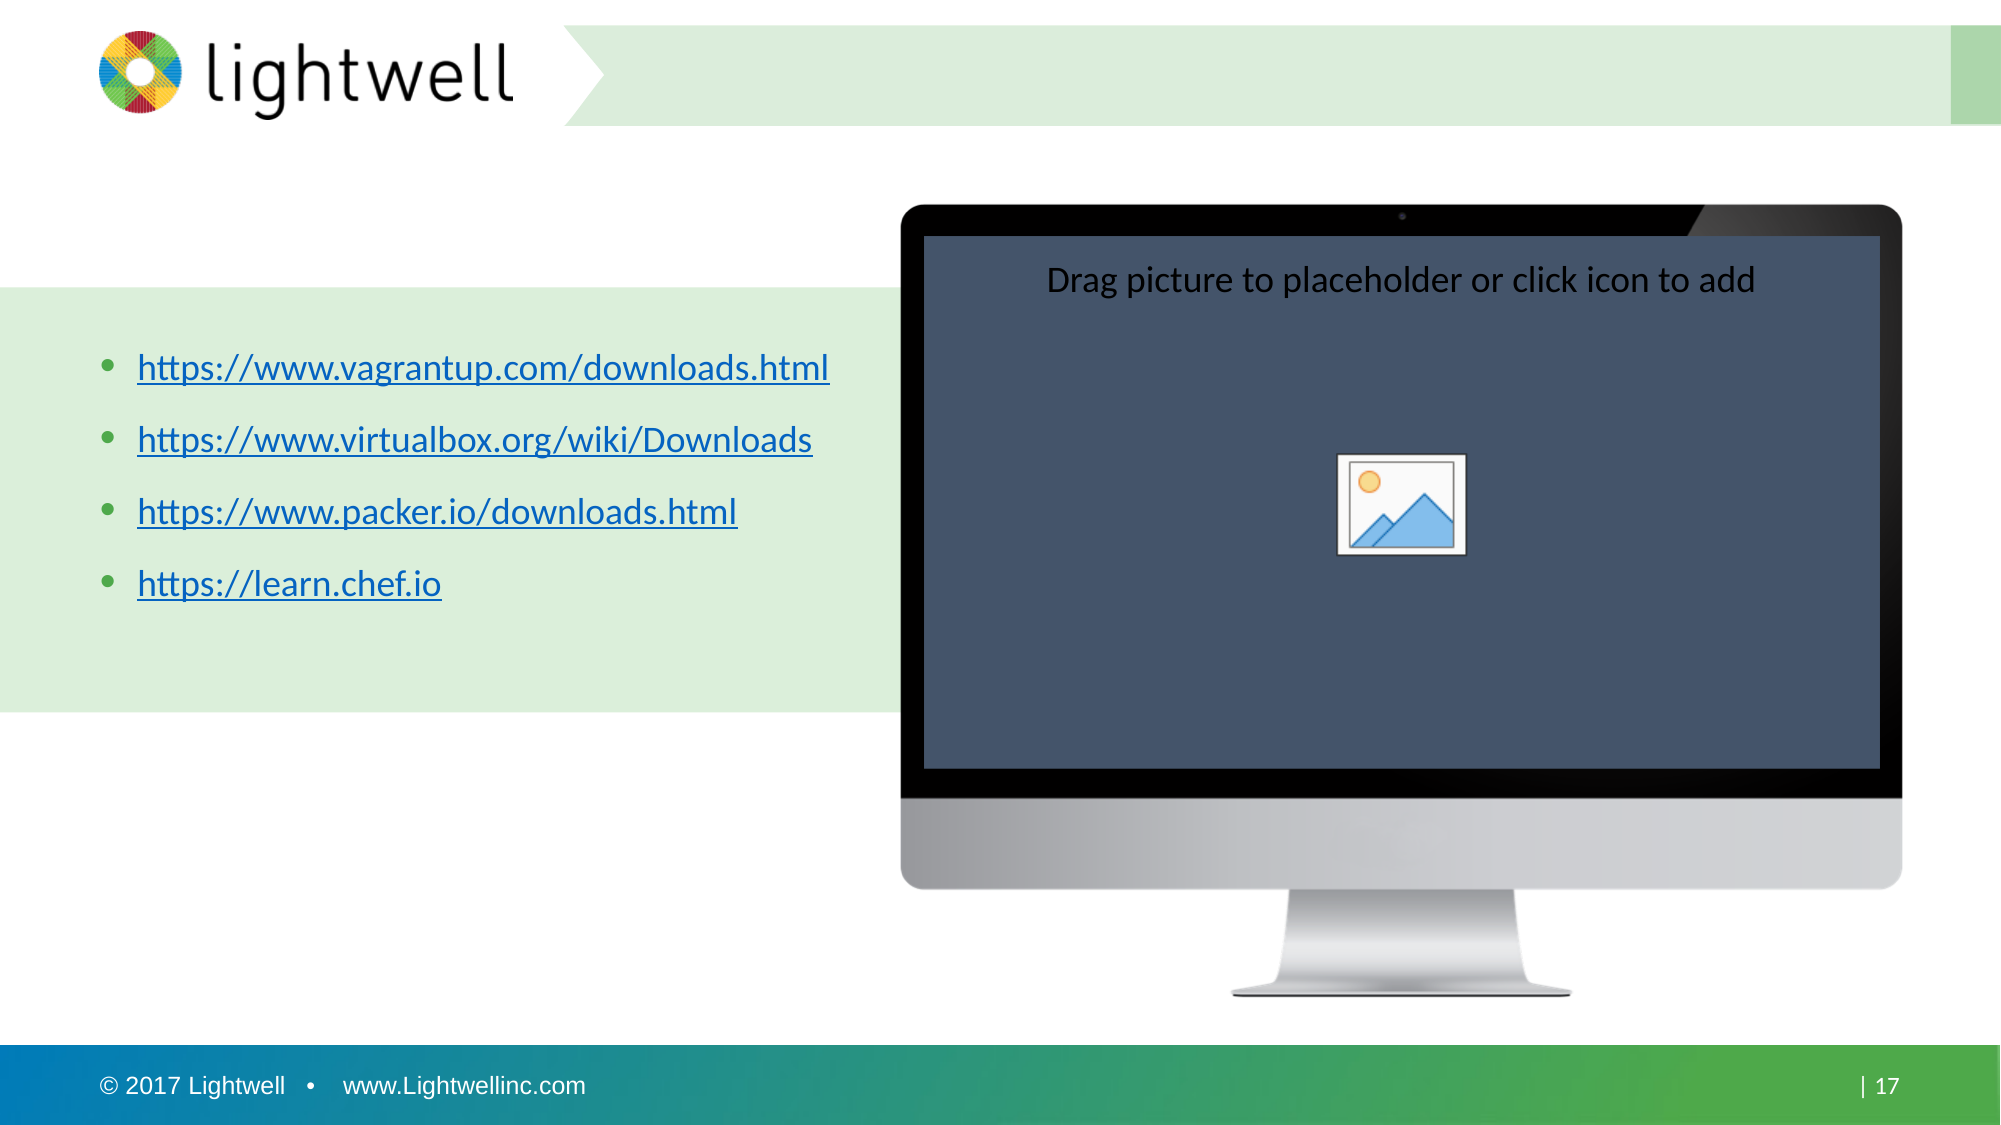

#

https://www.vagrantup.com/downloads.html
https://www.virtualbox.org/wiki/Downloads
https://www.packer.io/downloads.html
https://learn.chef.io

© 2017 Lightwell   •    www.Lightwellinc.com
| 17